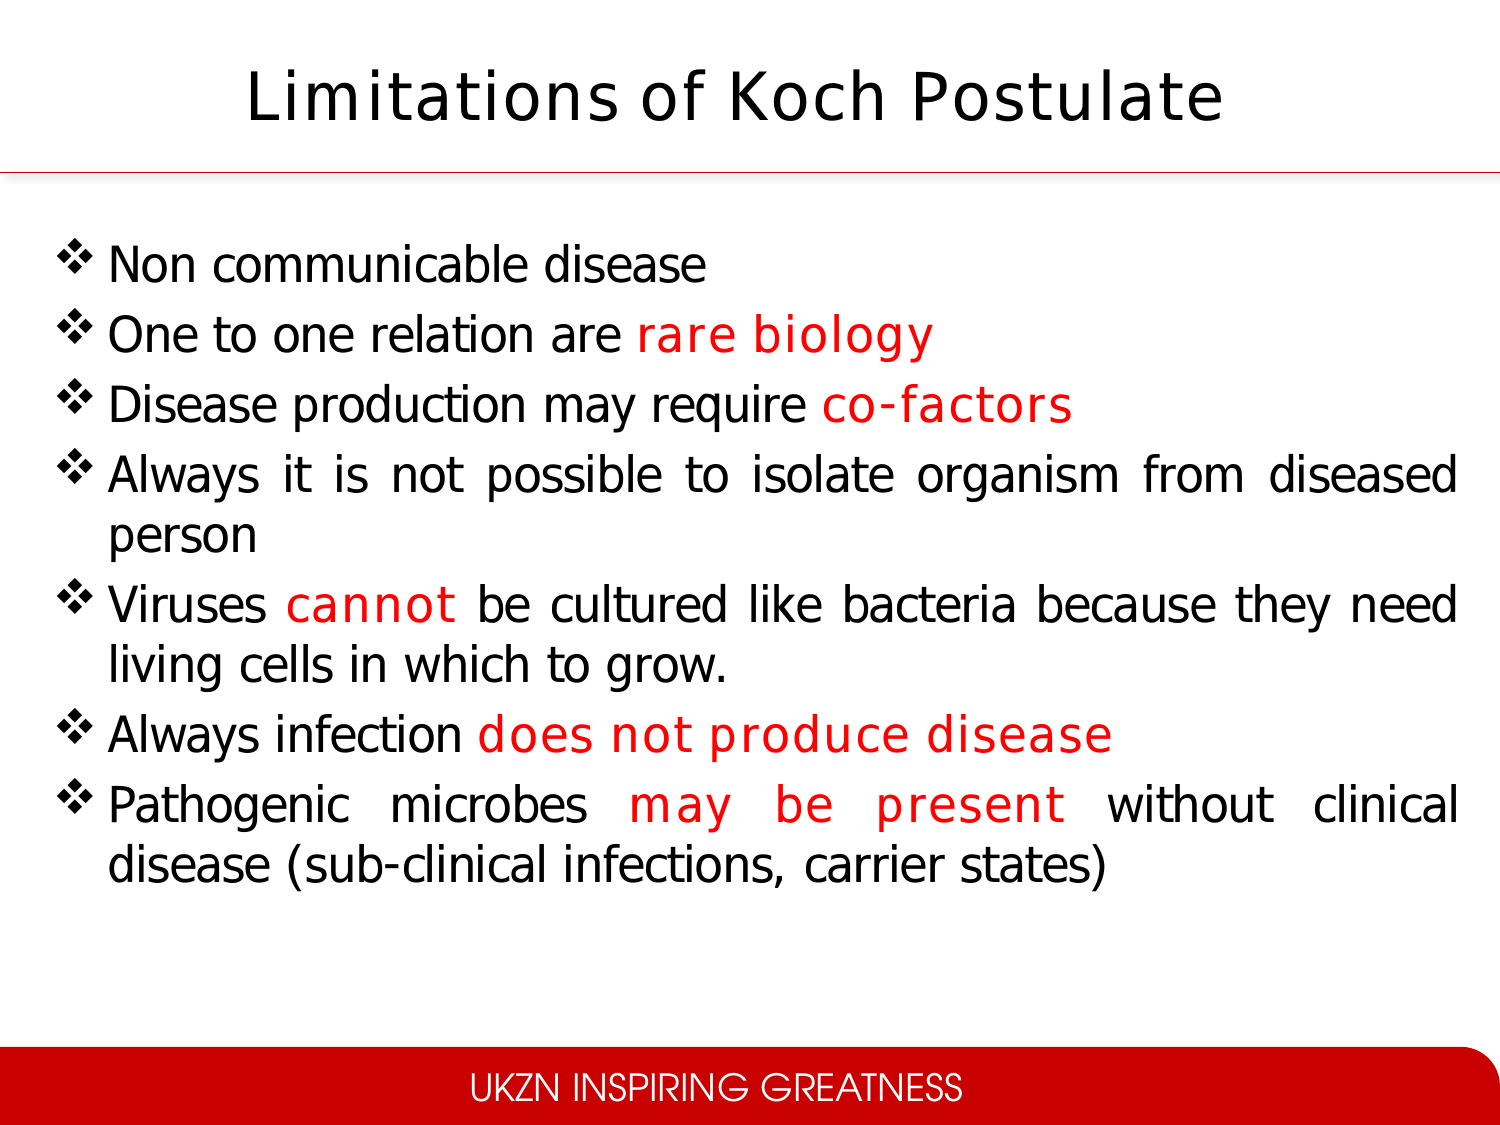

# Limitations of Koch Postulate
Non communicable disease
One to one relation are rare biology
Disease production may require co-factors
Always it is not possible to isolate organism from diseased person
Viruses cannot be cultured like bacteria because they need living cells in which to grow.
Always infection does not produce disease
Pathogenic microbes may be present without clinical disease (sub-clinical infections, carrier states)